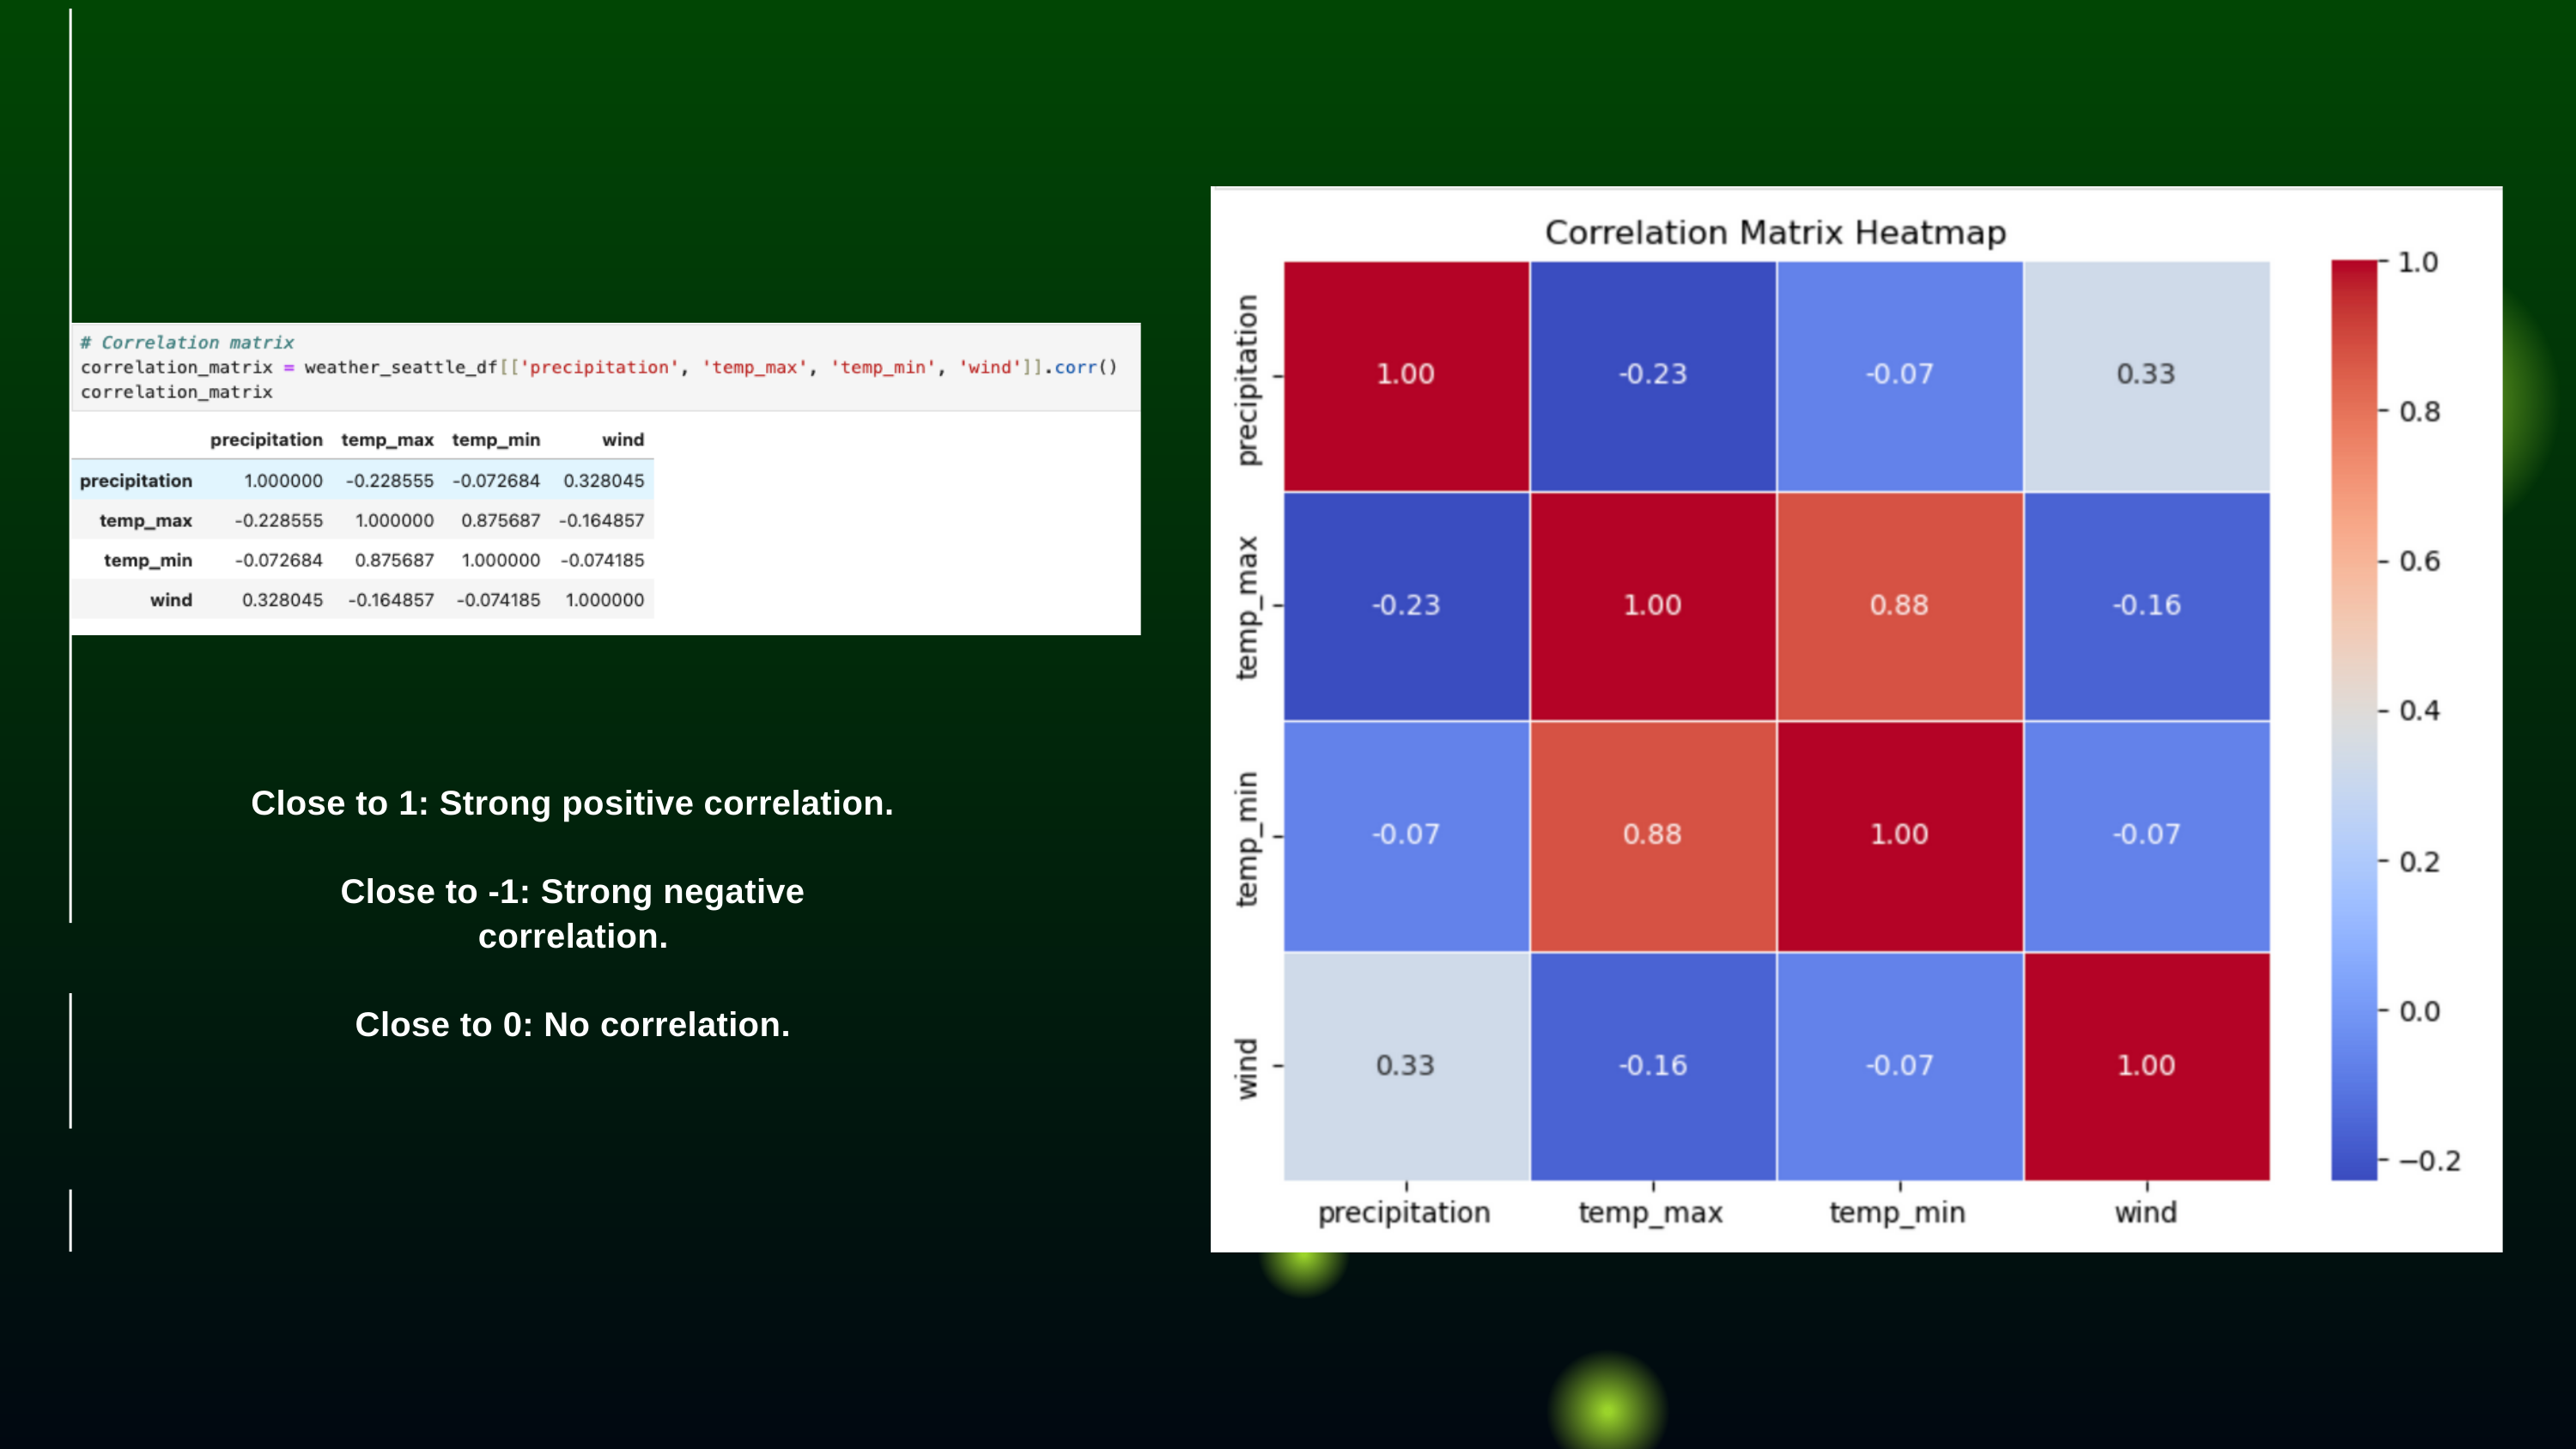

Close to 1: Strong positive correlation.

Close to -1: Strong negative correlation.

Close to 0: No correlation.